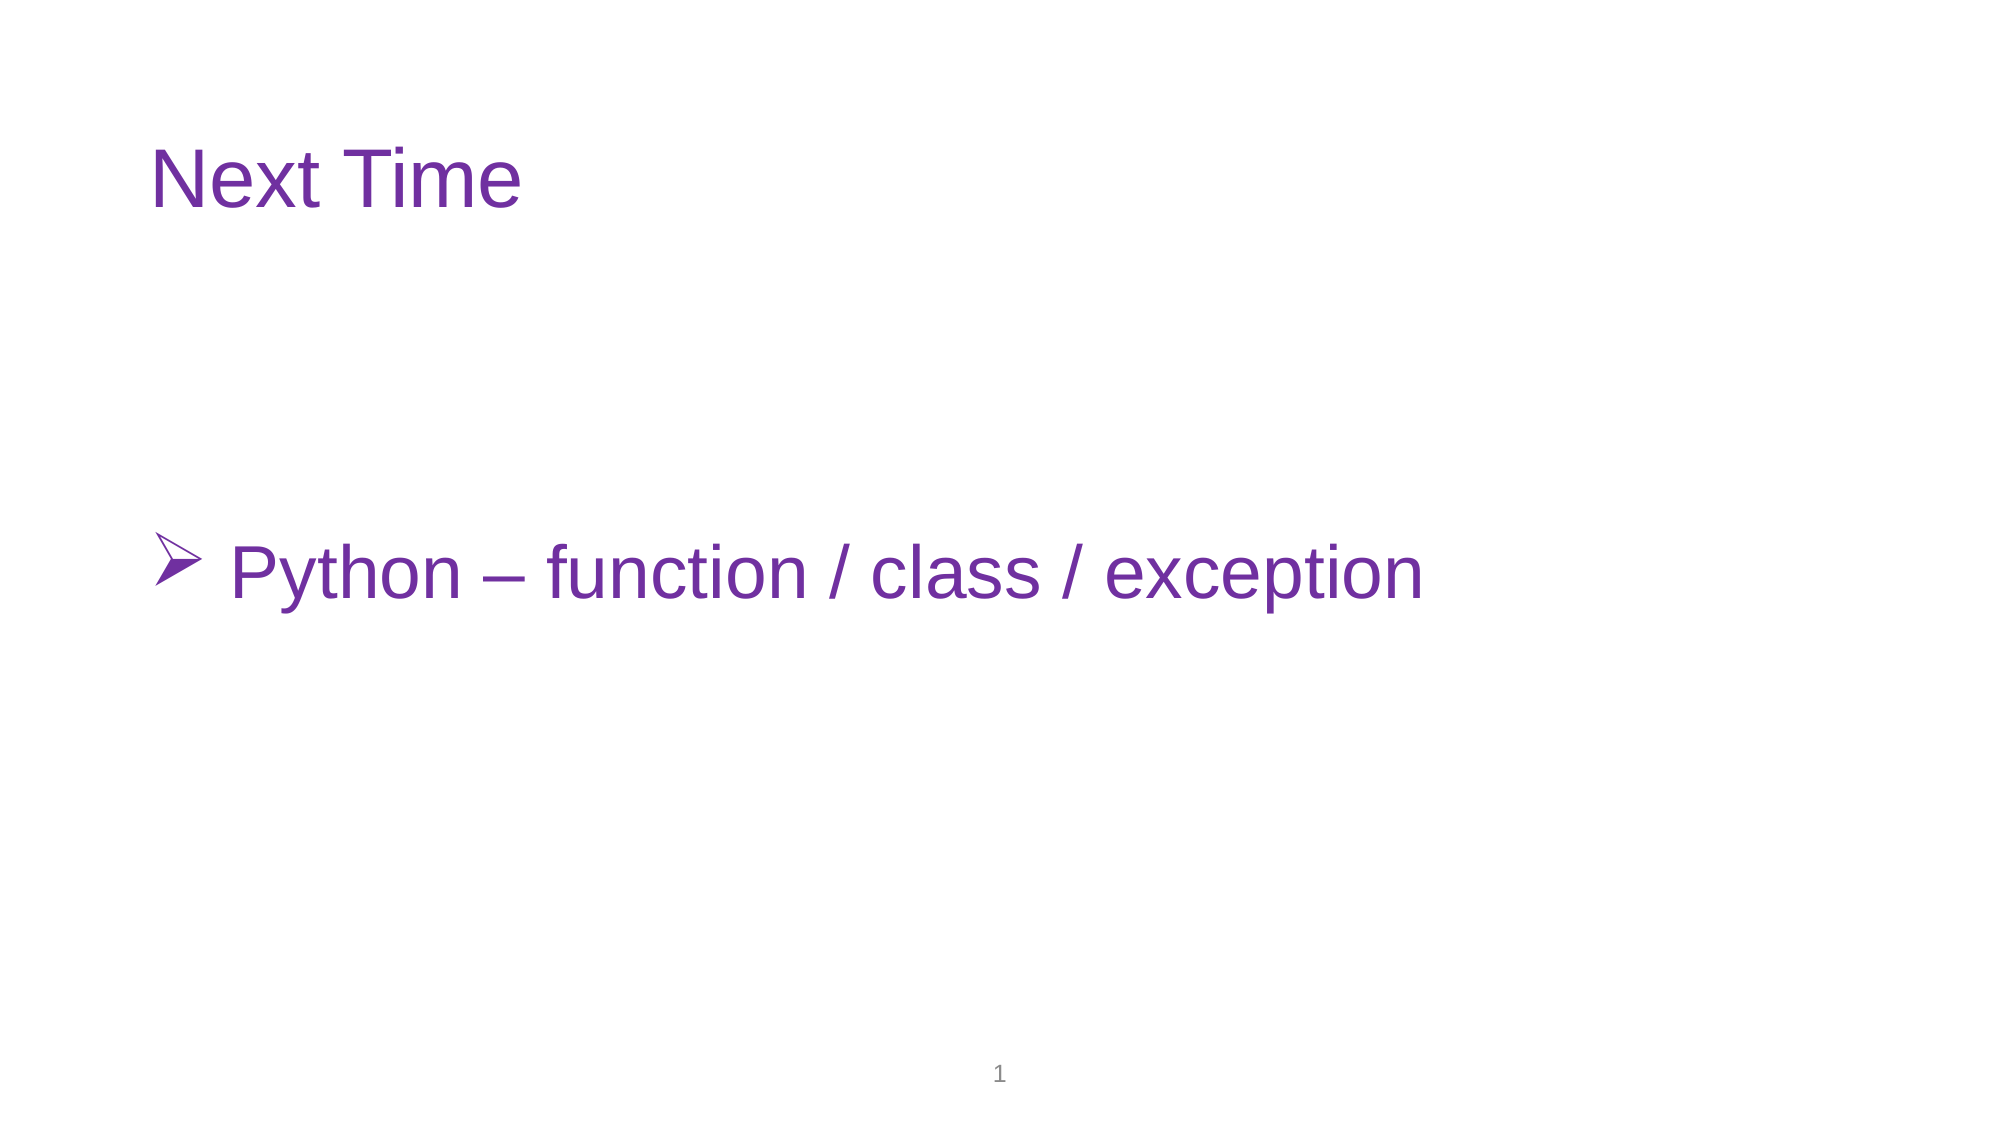

Next Time

 Python – function / class / exception
1